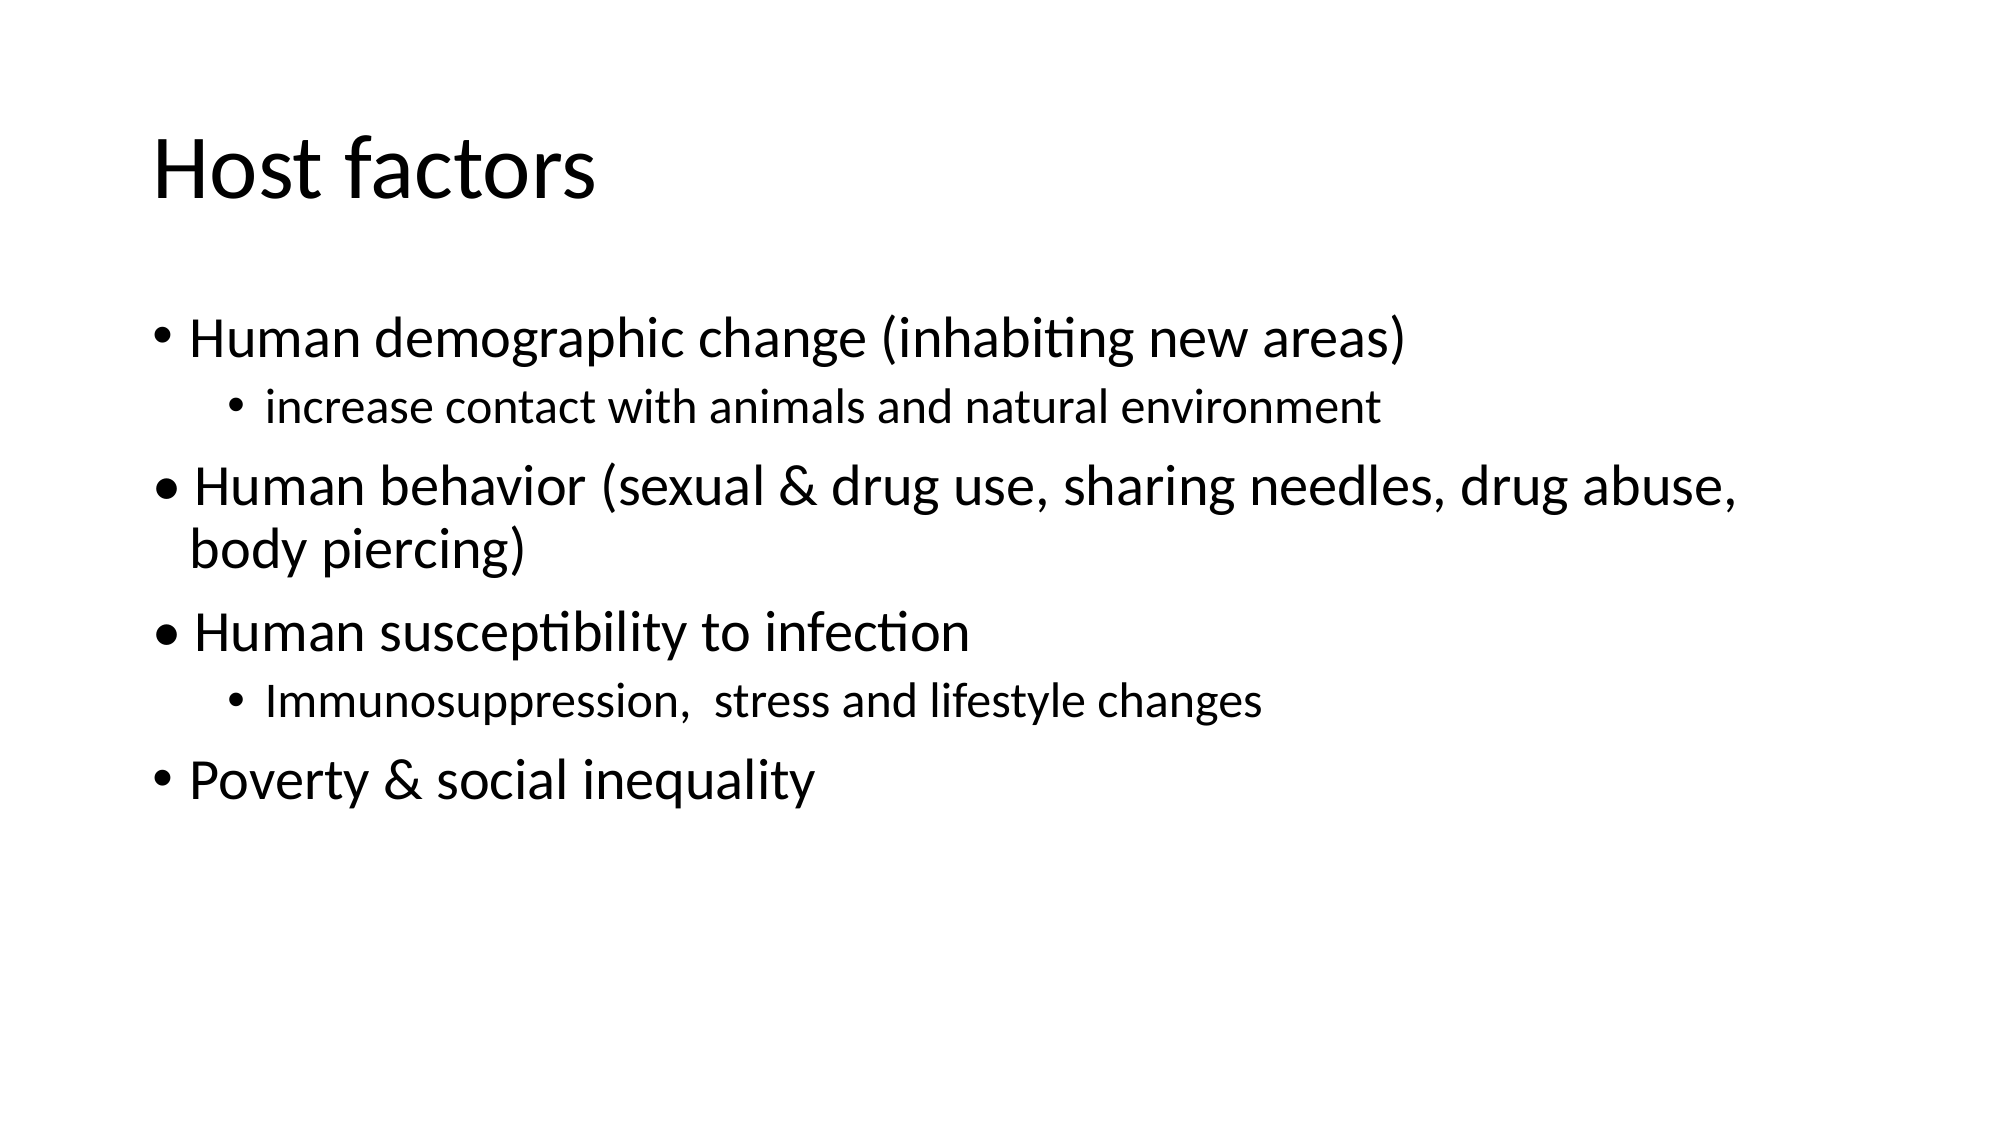

# Host factors
Human demographic change (inhabiting new areas)
increase contact with animals and natural environment
• Human behavior (sexual & drug use, sharing needles, drug abuse, body piercing)
• Human susceptibility to infection
Immunosuppression,  stress and lifestyle changes
Poverty & social inequality